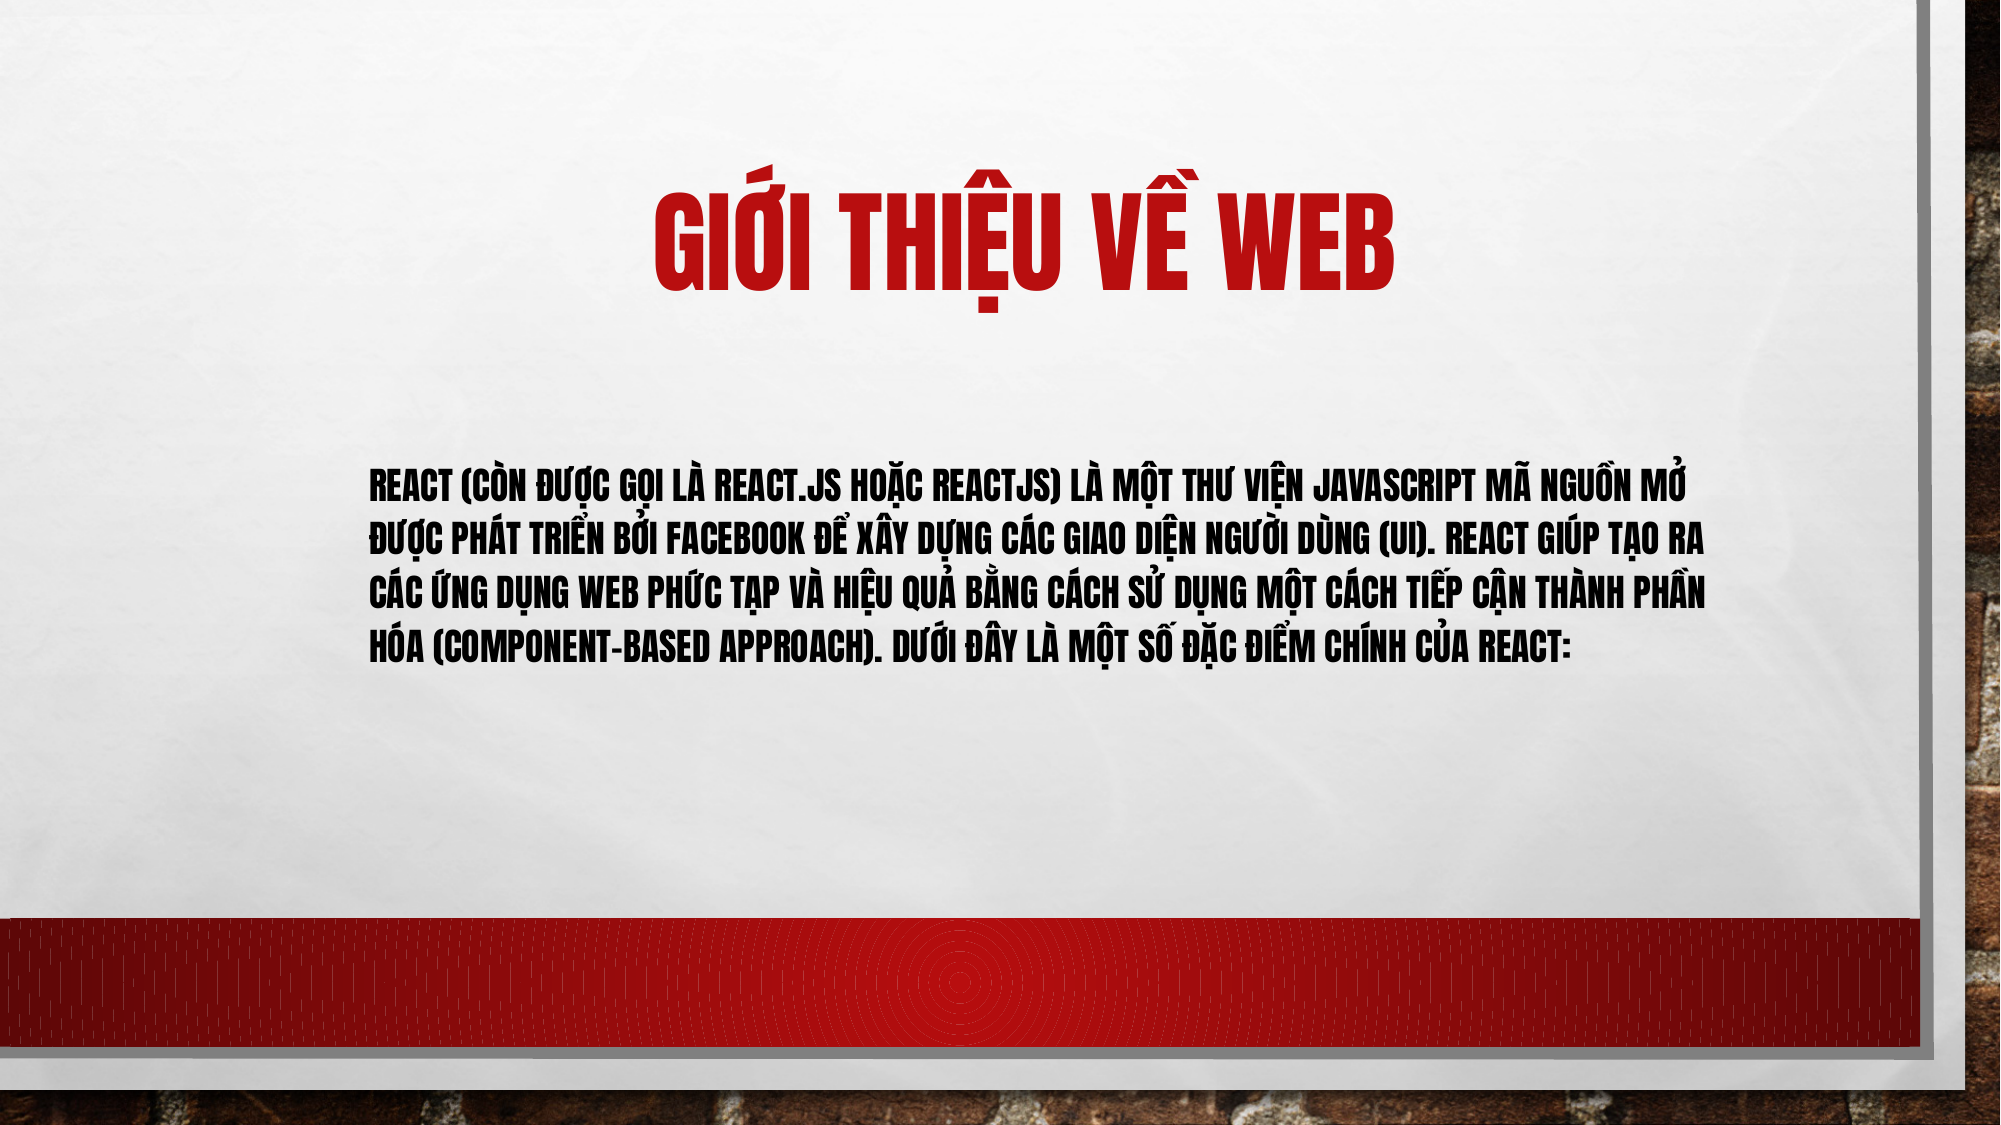

# Giới thiệu về Web
React (còn được gọi là React.js hoặc ReactJS) là một thư viện JavaScript mã nguồn mở được phát triển bởi Facebook để xây dựng các giao diện người dùng (UI). React giúp tạo ra các ứng dụng web phức tạp và hiệu quả bằng cách sử dụng một cách tiếp cận thành phần hóa (component-based approach). Dưới đây là một số đặc điểm chính của React: